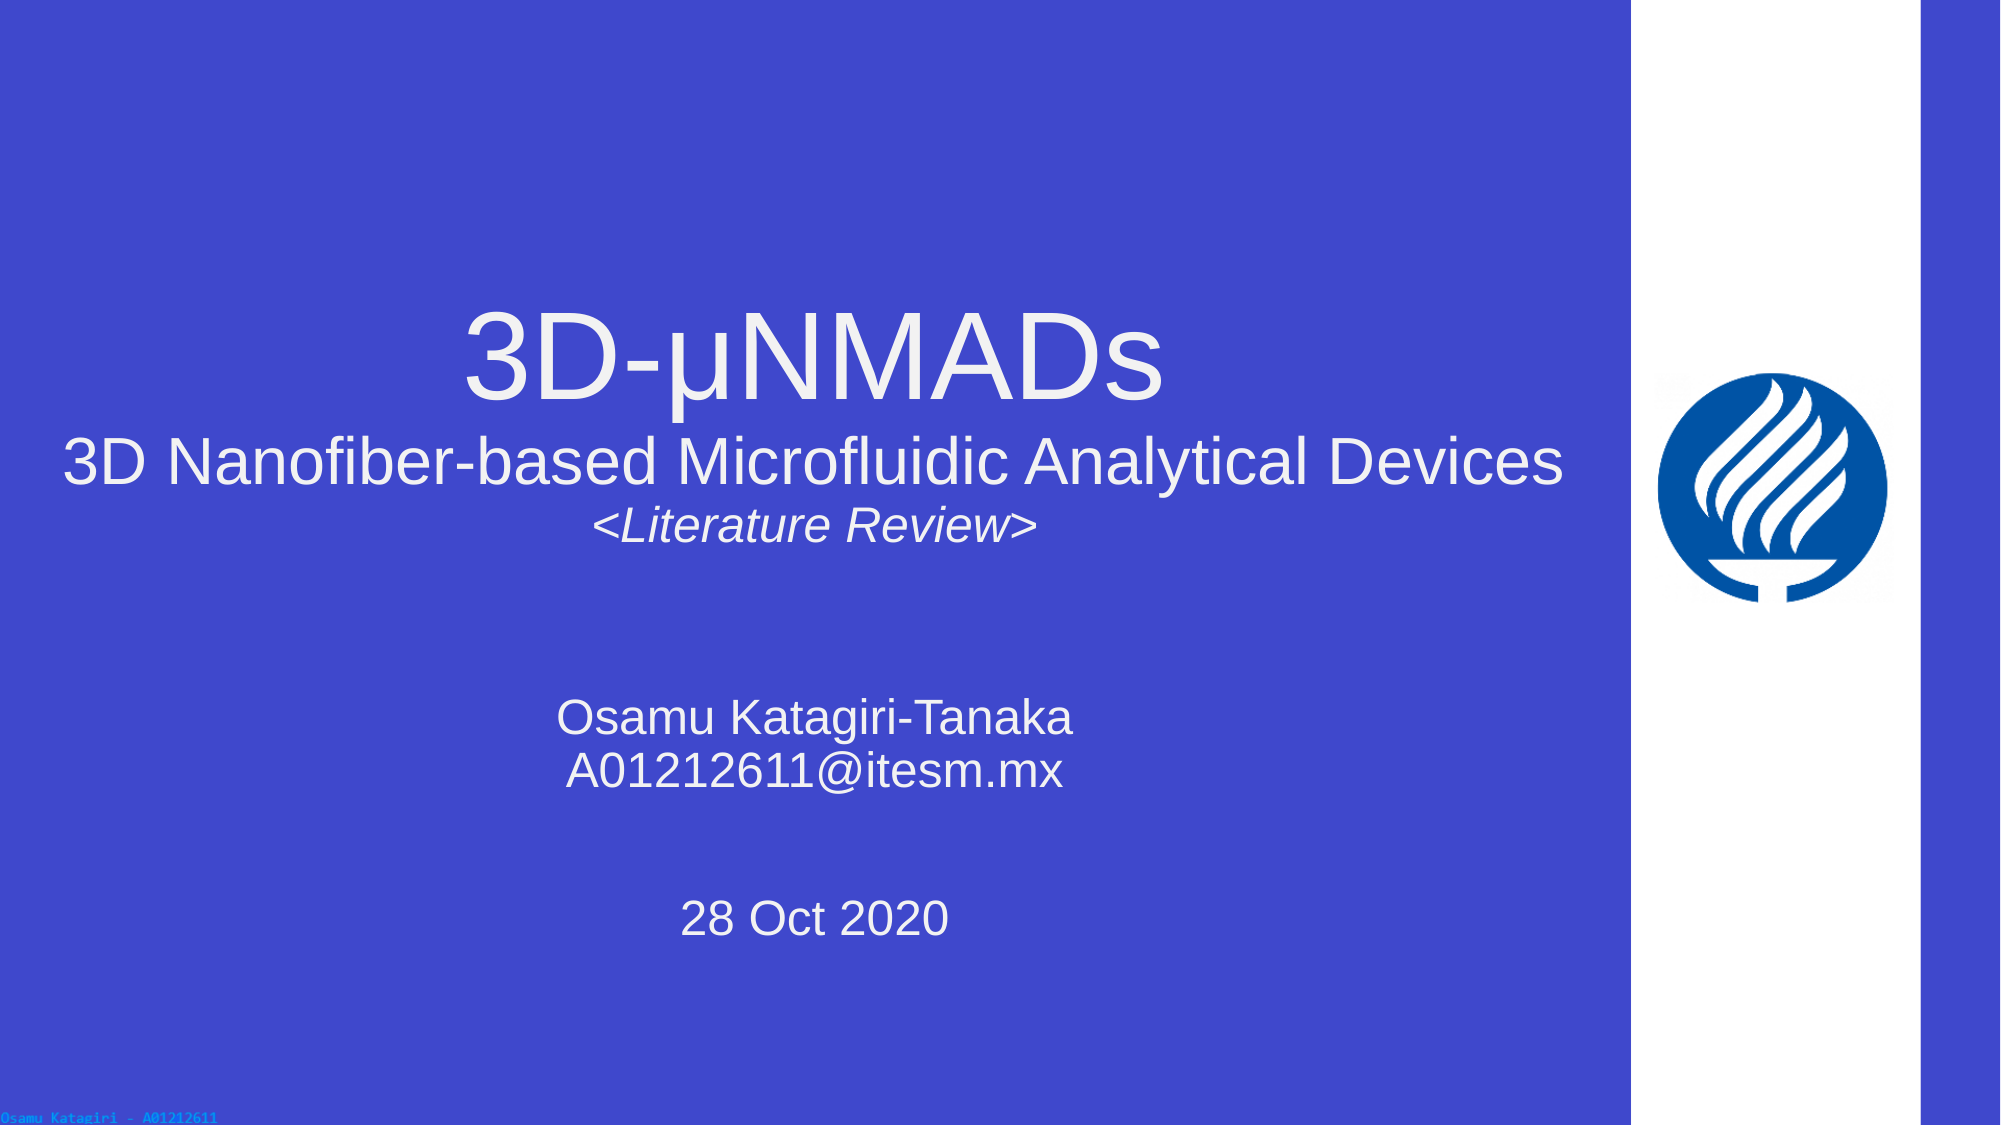

# 3D-μNMADs 3D Nanofiber-based Microfluidic Analytical Devices <Literature Review>
Osamu Katagiri-Tanaka
A01212611@itesm.mx

28 Oct 2020